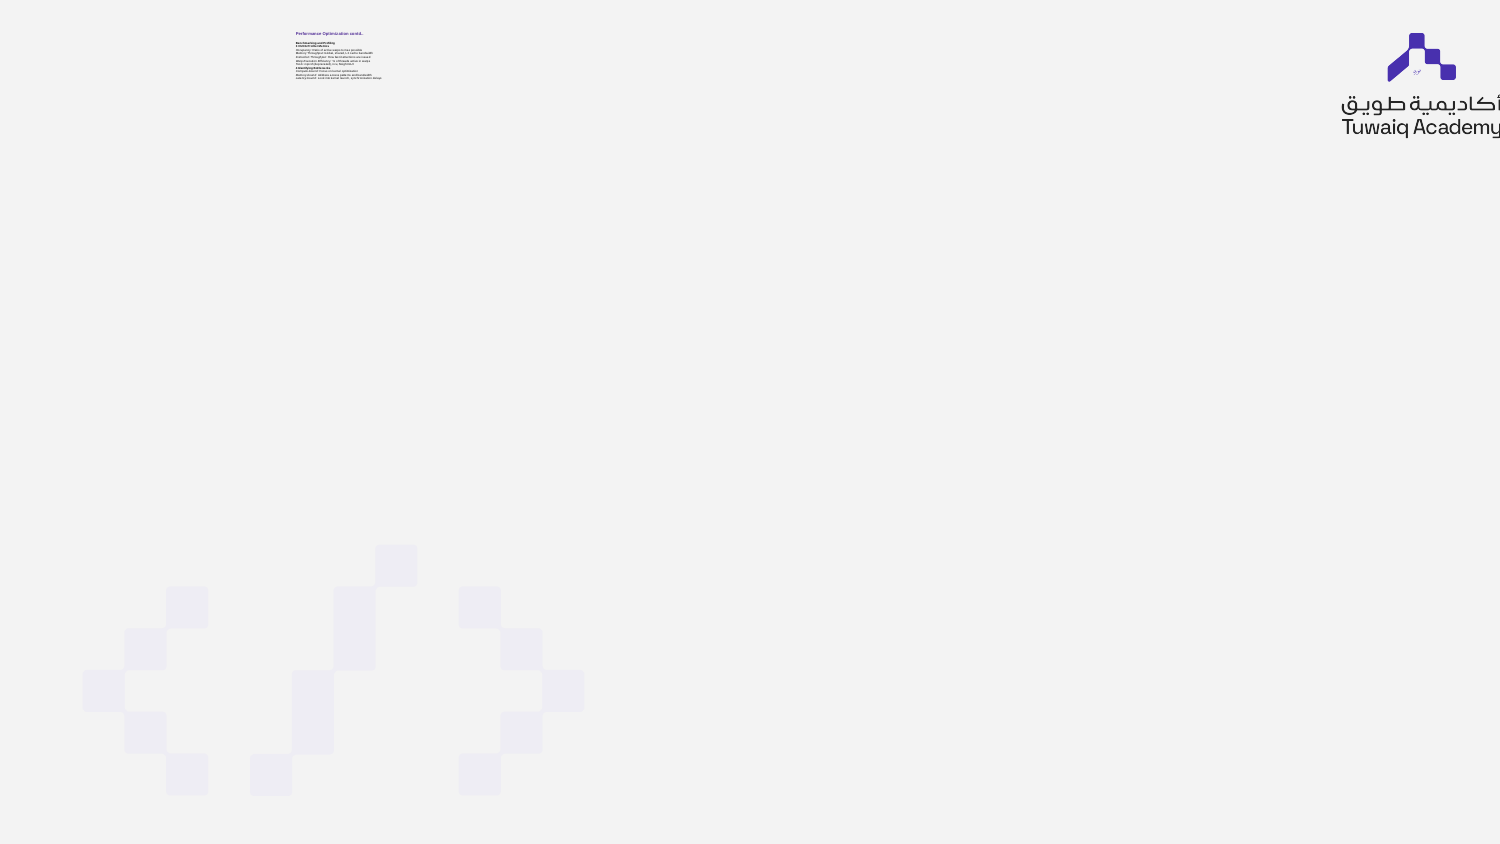

# Performance Optimization contd.. Benchmarking and Profiling 3 CUDA Profiler Metrics Occupancy: Ratio of active warps to max possible Memory Throughput: Global, shared, L2 cache bandwidth Instruction Throughput: How fast instructions are issued Warp Execution Efficiency: % of threads active in warps Tools: nvprof (deprecated), ncu, Nsight GUI 4 Identifying Bottlenecks Compute-bound: Focus on kernel optimization Memory-bound: Address access patterns and bandwidth Latency-bound: Look into kernel launch, synchronization delays